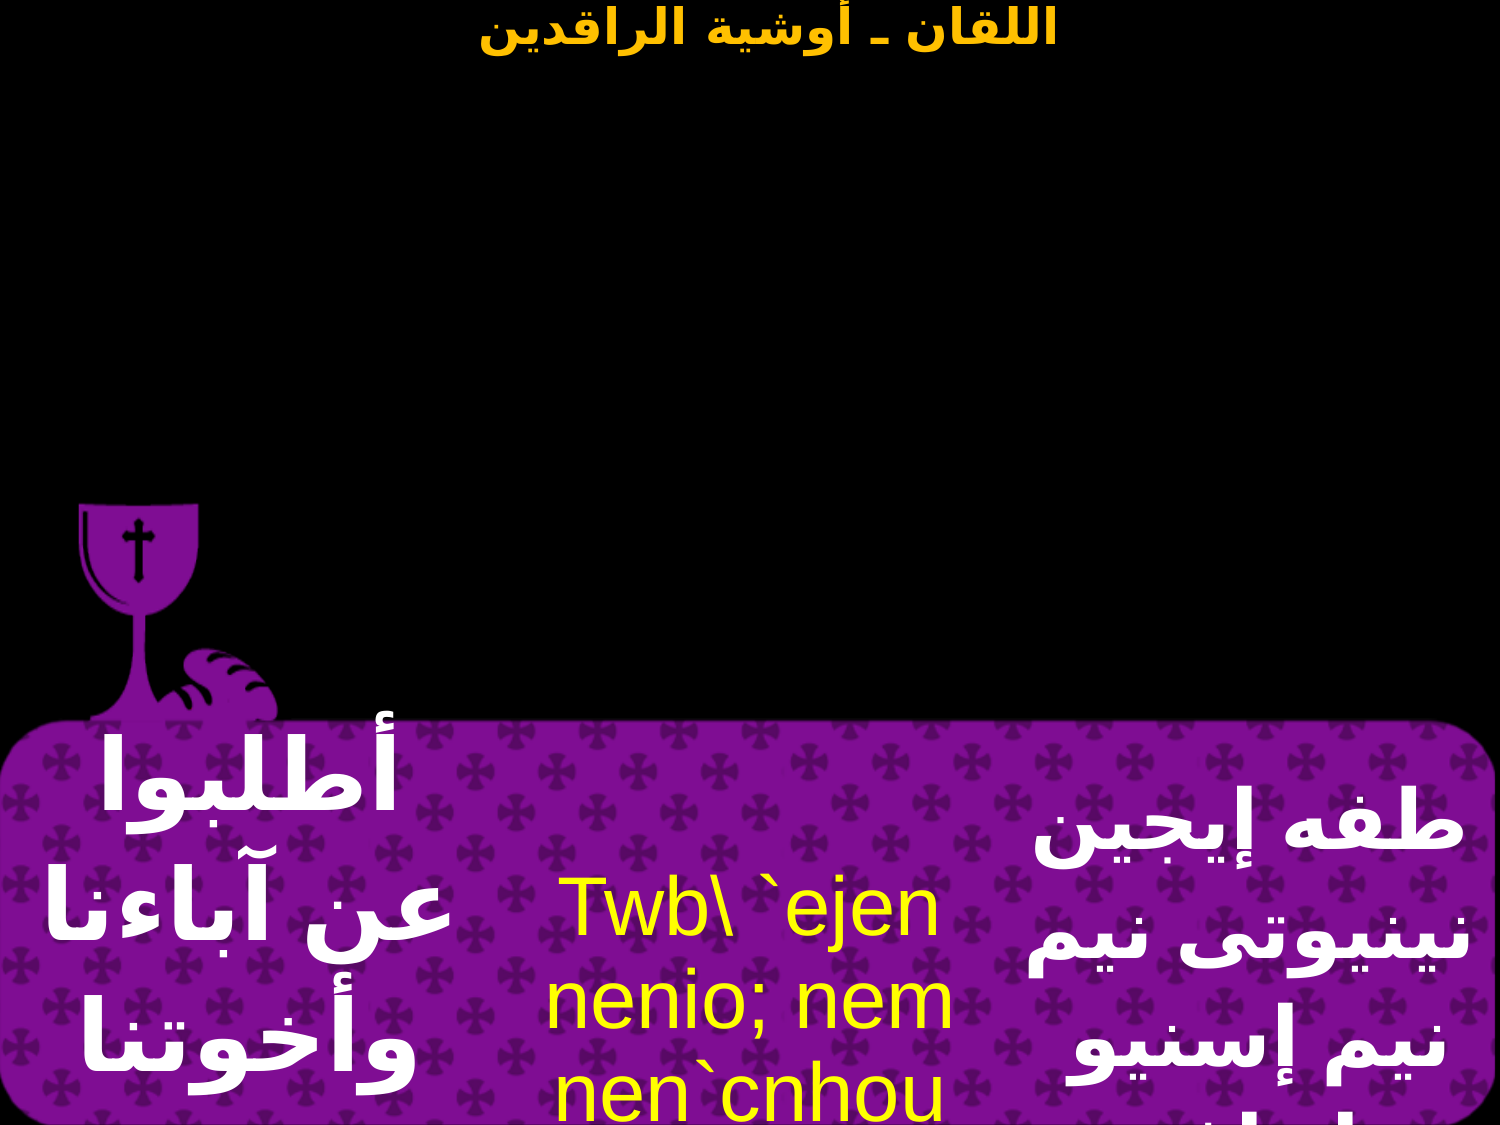

| أطلبوا عن آباءنا وأخوتنا الذين رقدوا | Twb\ `ejen nenio; nem nen`cnhou `etauenkot | طفه إيجين نينيوتى نيم نيم إسنيو إيتاف إنكوت |
| --- | --- | --- |